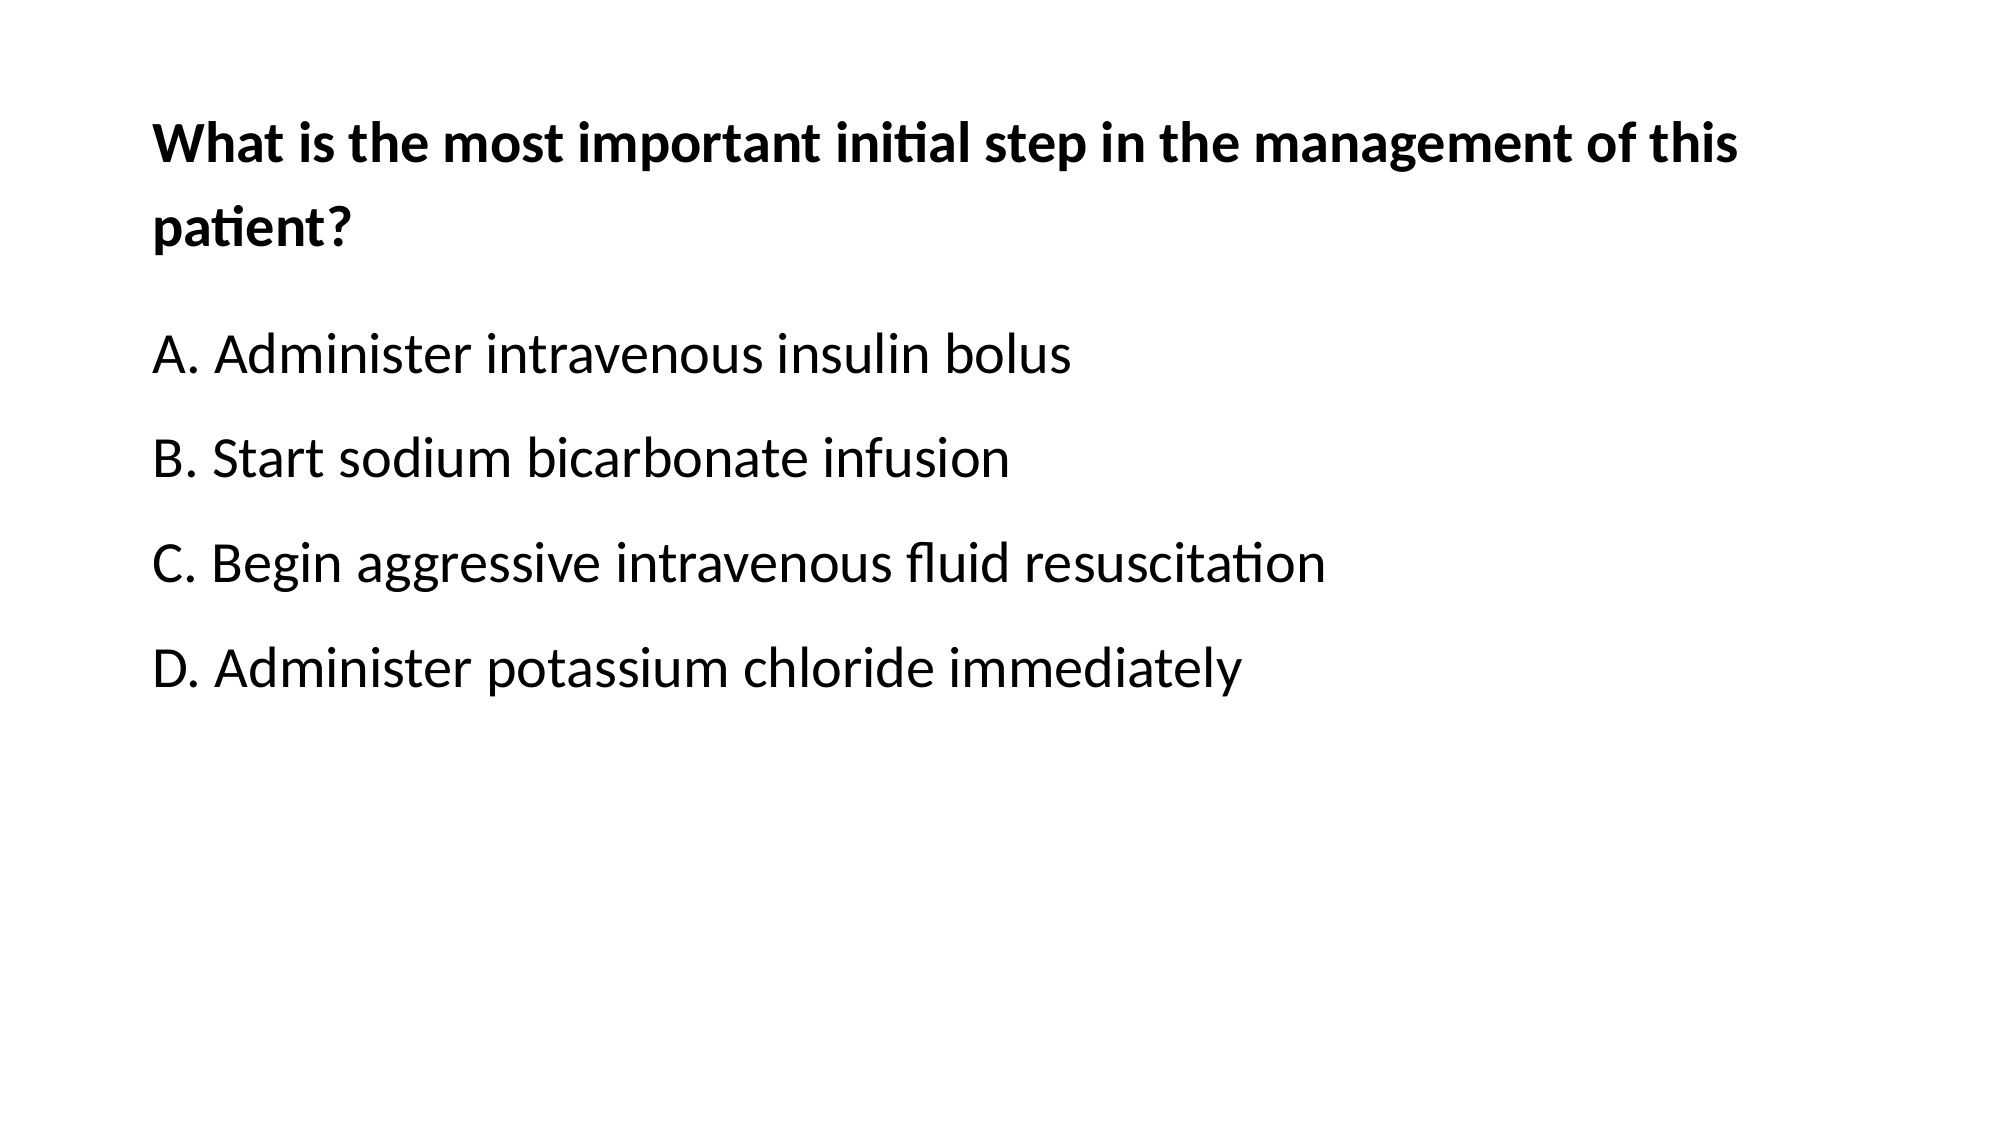

#
What is the most important initial step in the management of this
patient?
A. Administer intravenous insulin bolus
B. Start sodium bicarbonate infusion
C. Begin aggressive intravenous fluid resuscitation
D. Administer potassium chloride immediately